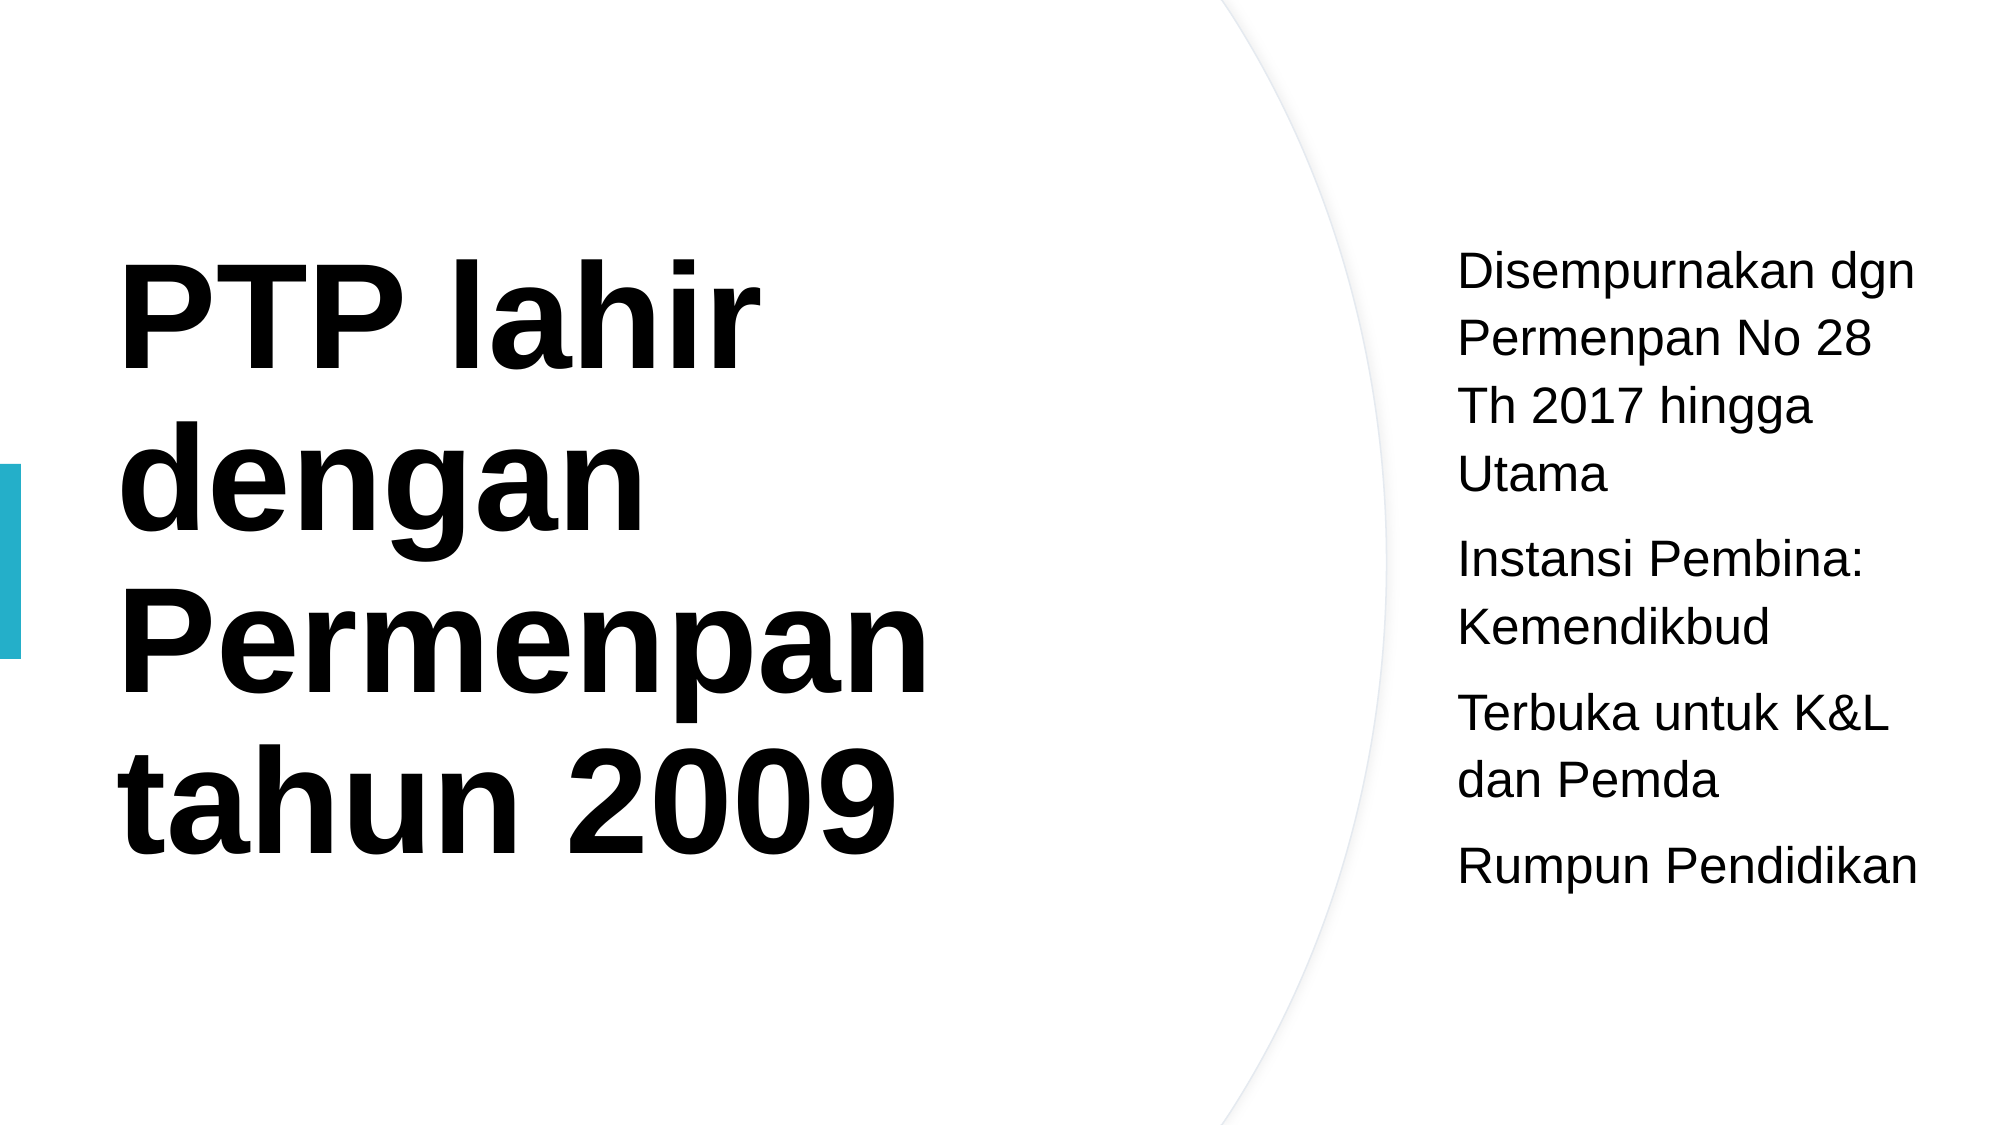

# PTP lahir dengan Permenpan tahun 2009
Disempurnakan dgn Permenpan No 28 Th 2017 hingga Utama
Instansi Pembina: Kemendikbud
Terbuka untuk K&L dan Pemda
Rumpun Pendidikan